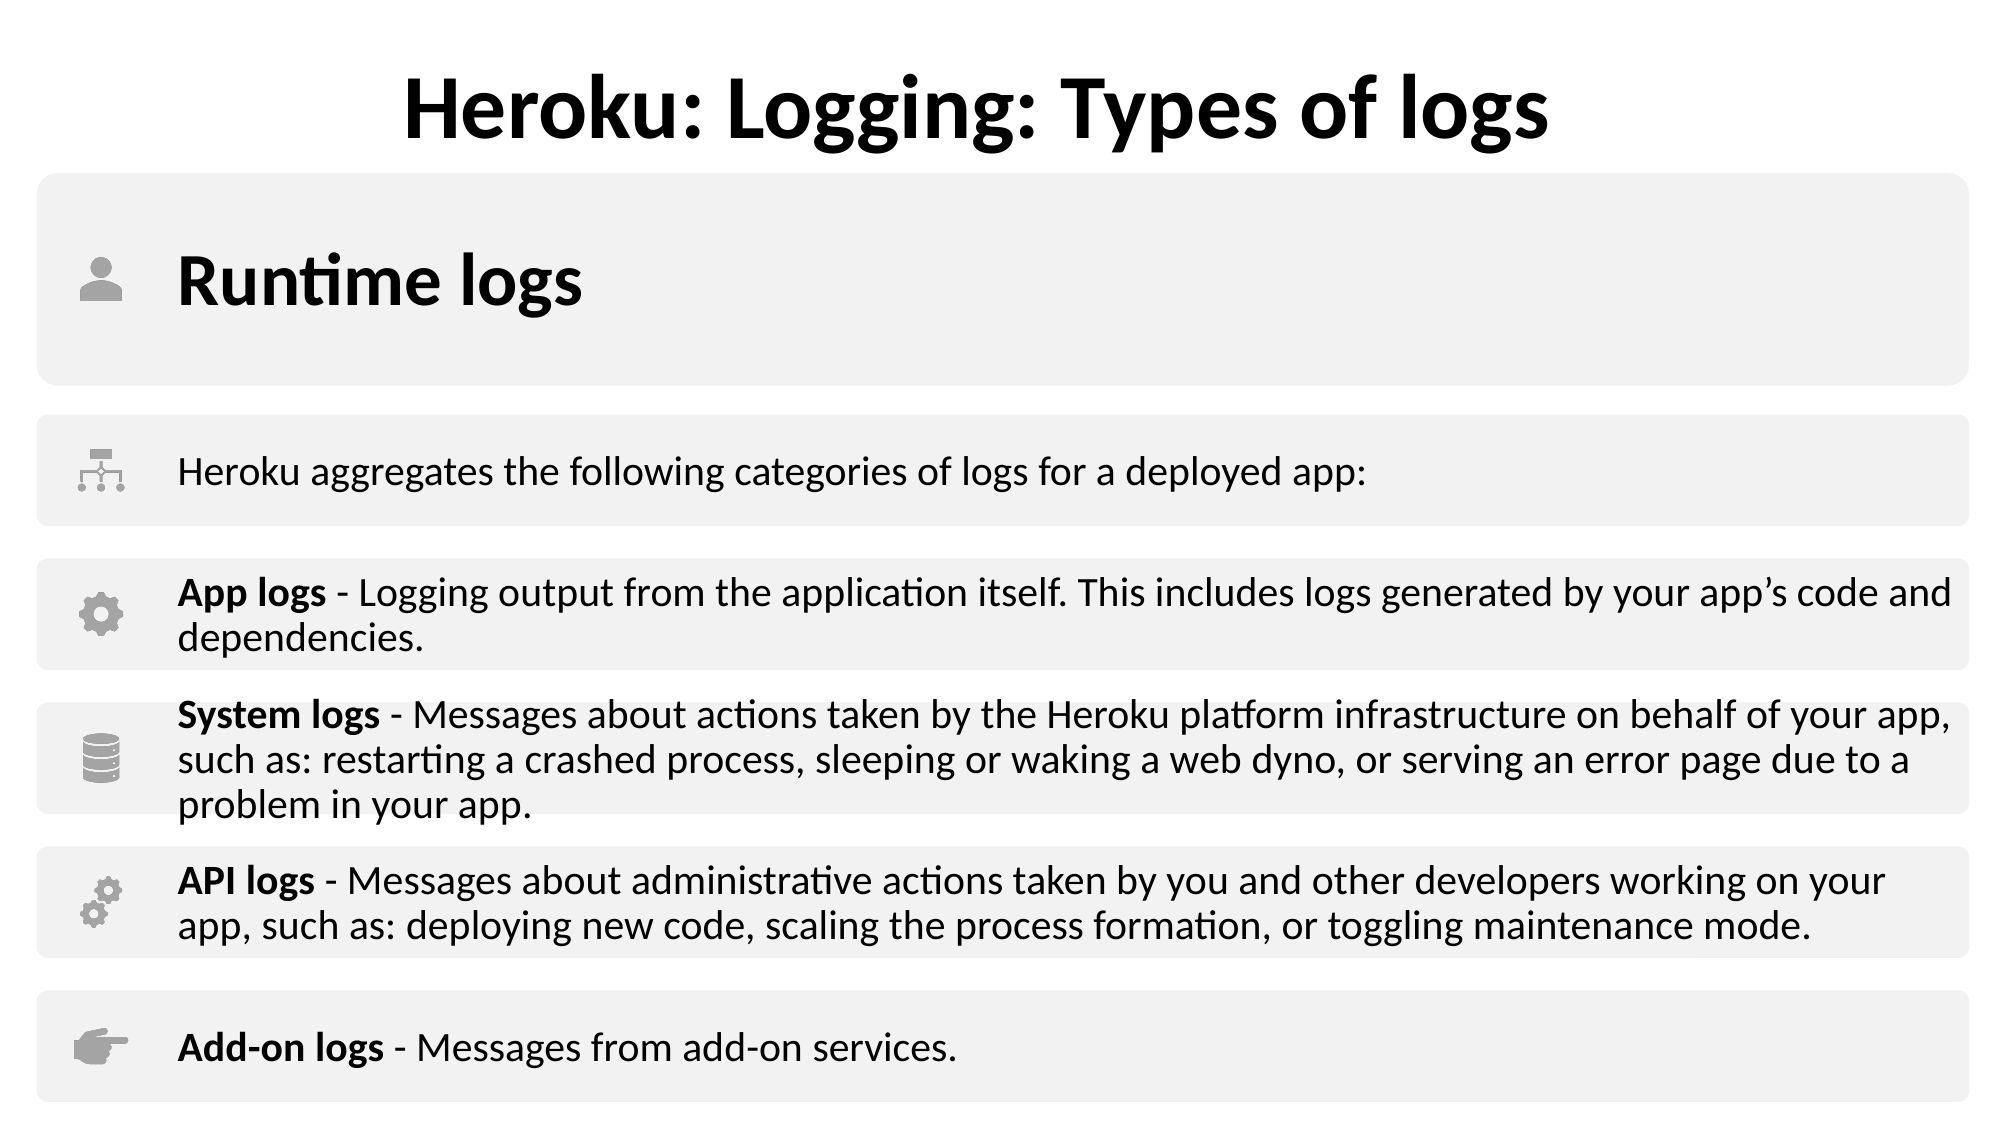

# Heroku: Logging: Types of logs
Runtime logs
Heroku aggregates the following categories of logs for a deployed app:
App logs - Logging output from the application itself. This includes logs generated by your app’s code and dependencies.
System logs - Messages about actions taken by the Heroku platform infrastructure on behalf of your app, such as: restarting a crashed process, sleeping or waking a web dyno, or serving an error page due to a problem in your app.
API logs - Messages about administrative actions taken by you and other developers working on your app, such as: deploying new code, scaling the process formation, or toggling maintenance mode.
Add-on logs - Messages from add-on services.